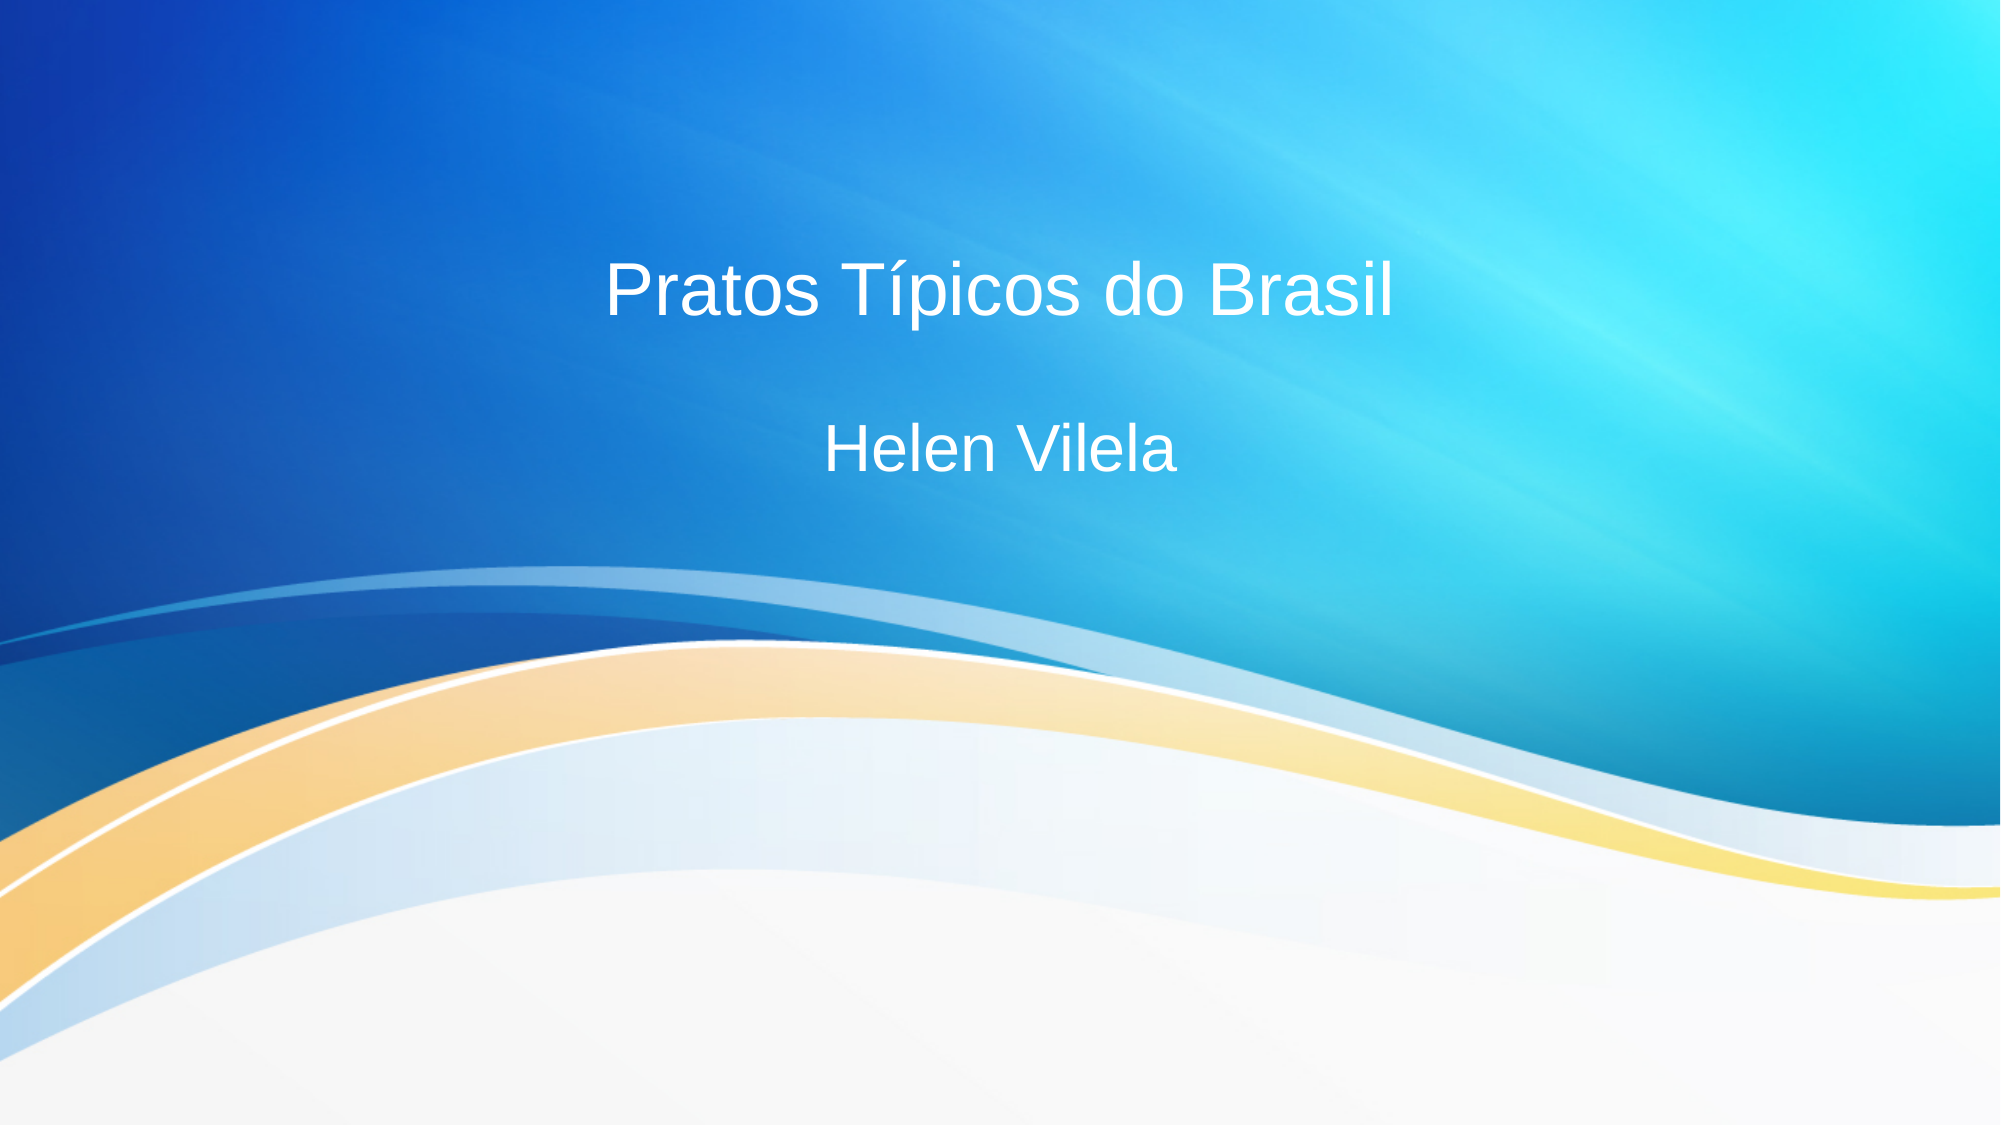

# Pratos Típicos do Brasil
Helen Vilela